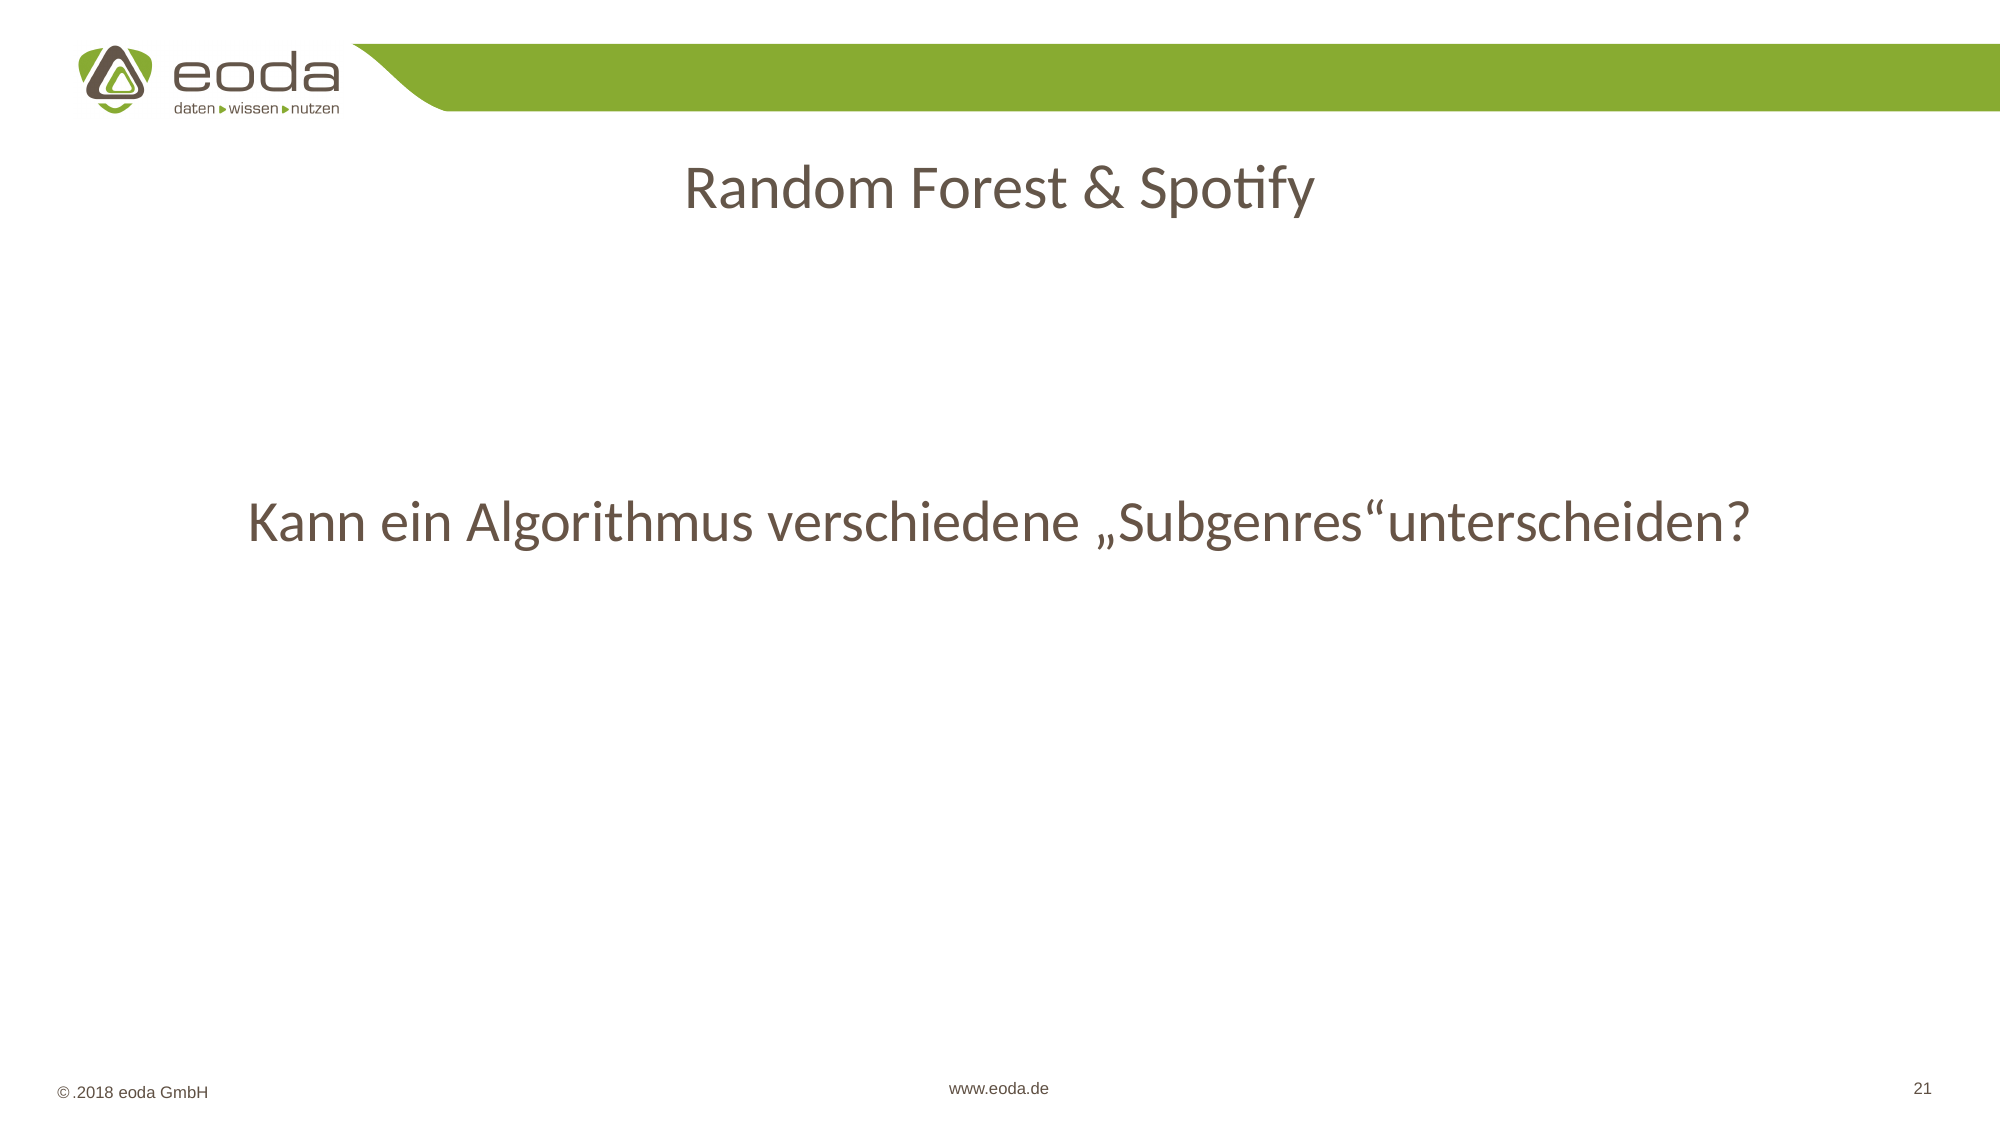

Random Forest & Spotify

Kann ein Algorithmus verschiedene „Subgenres“unterscheiden?